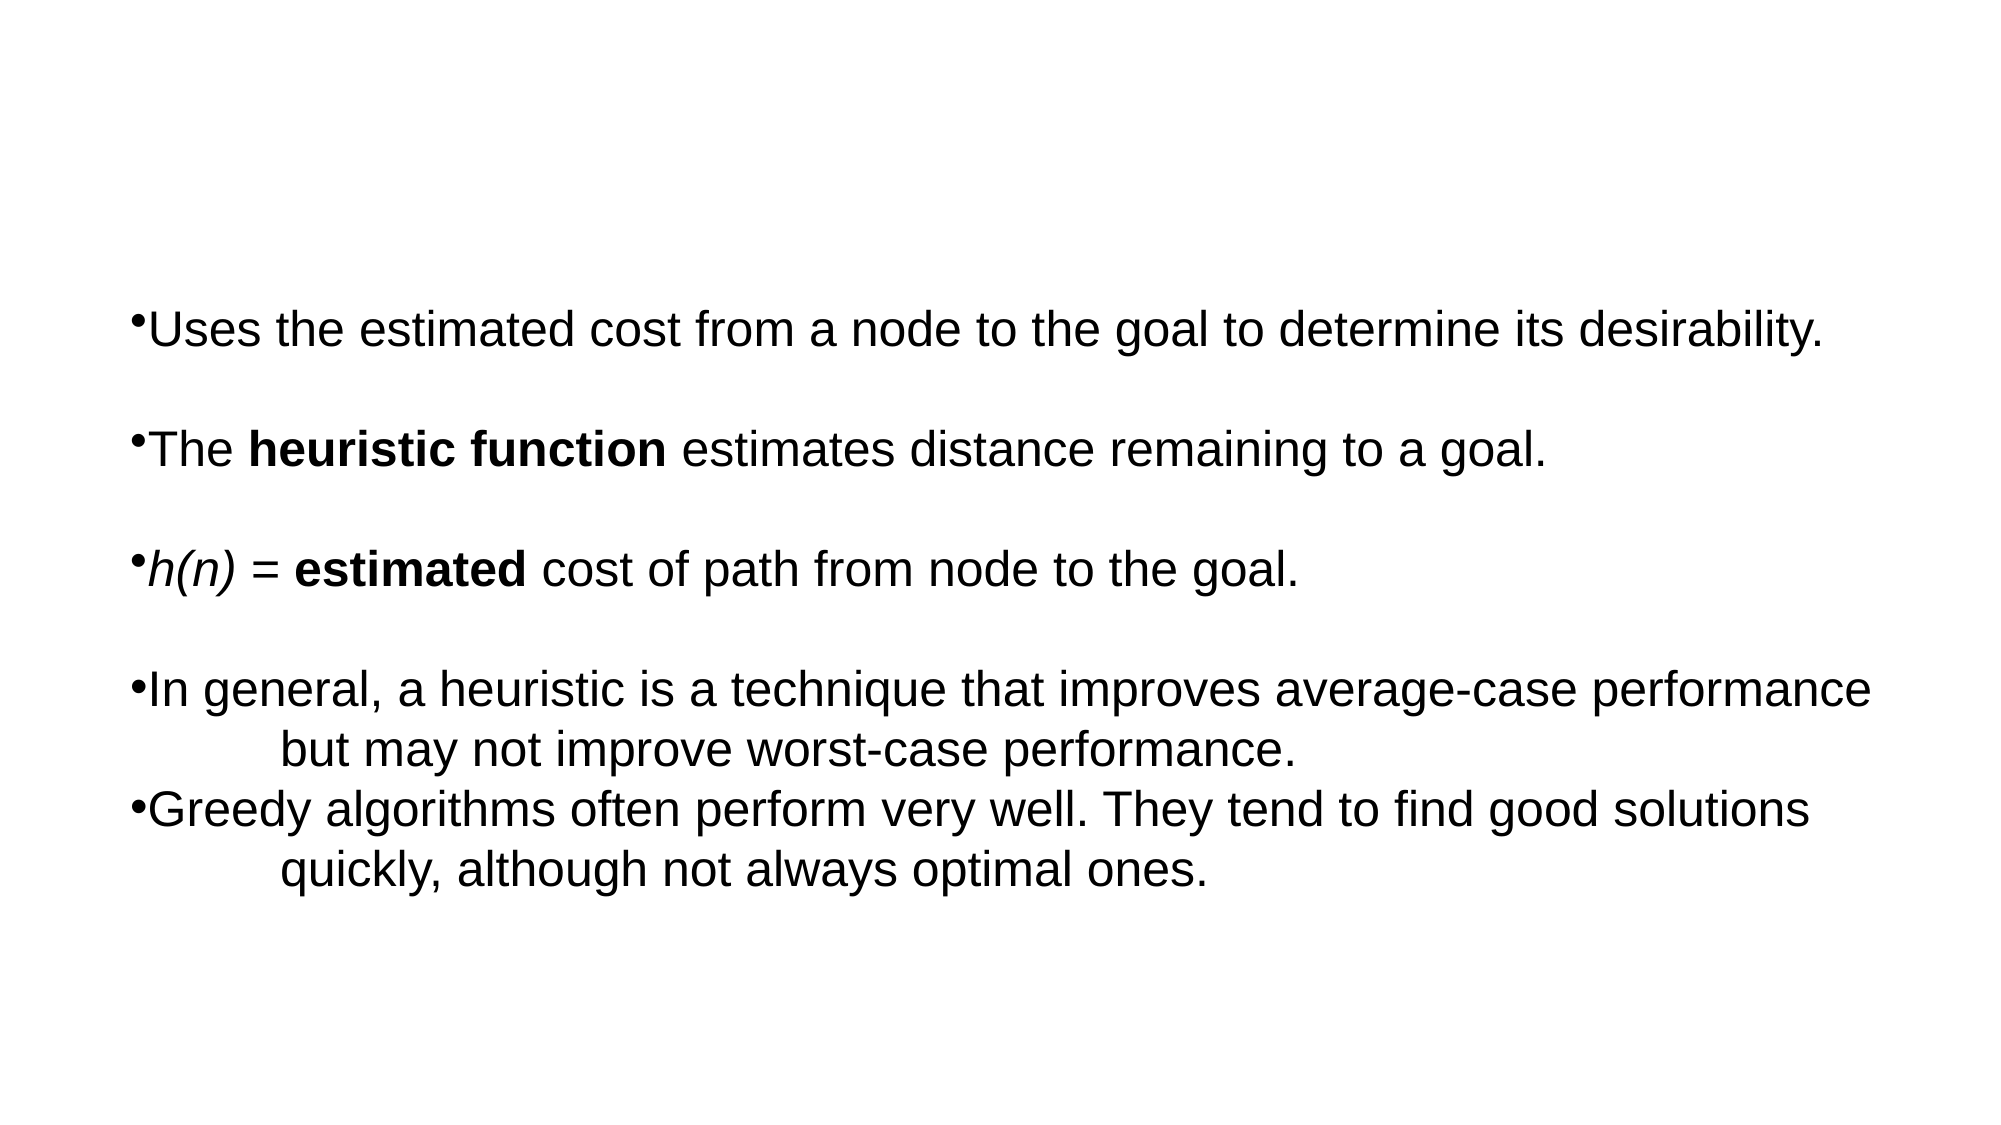

#
Uses the estimated cost from a node to the goal to determine its desirability.

The heuristic function estimates distance remaining to a goal.

h(n) = estimated cost of path from node to the goal.

In general, a heuristic is a technique that improves average-case performance
	but may not improve worst-case performance.
Greedy algorithms often perform very well. They tend to find good solutions
	quickly, although not always optimal ones.